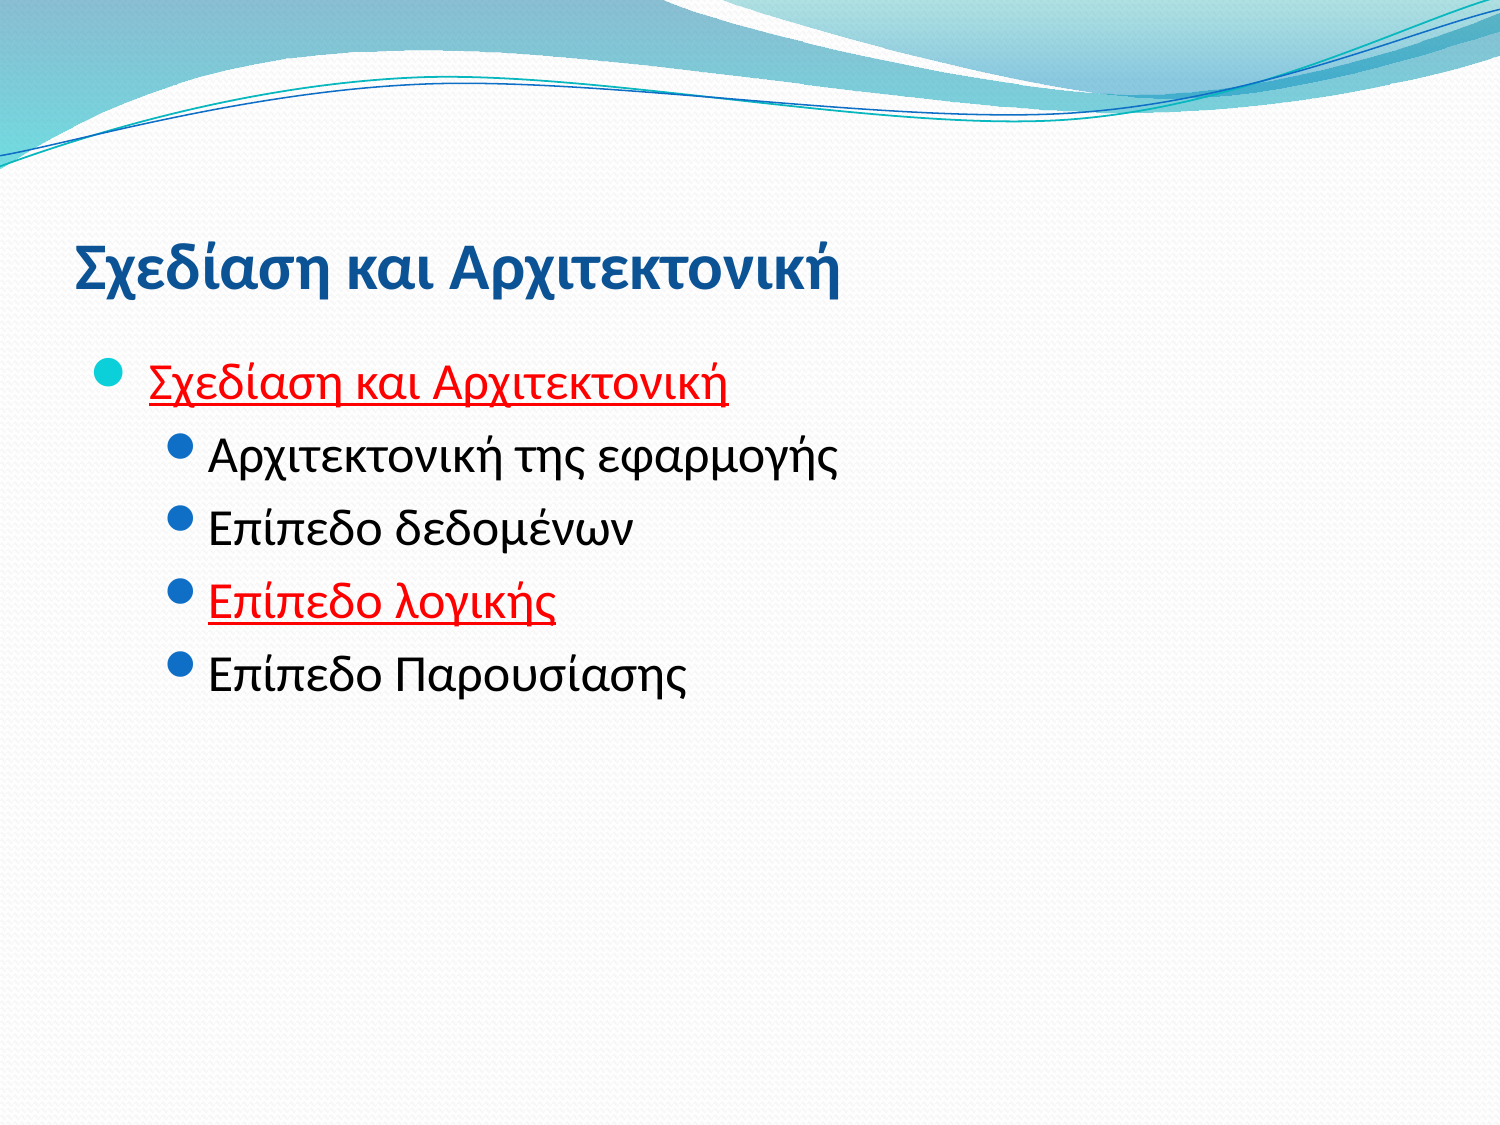

# Σχεδίαση και Αρχιτεκτονική
Σχεδίαση και Αρχιτεκτονική
Αρχιτεκτονική της εφαρμογής
Επίπεδο δεδομένων
Επίπεδο λογικής
Επίπεδο Παρουσίασης